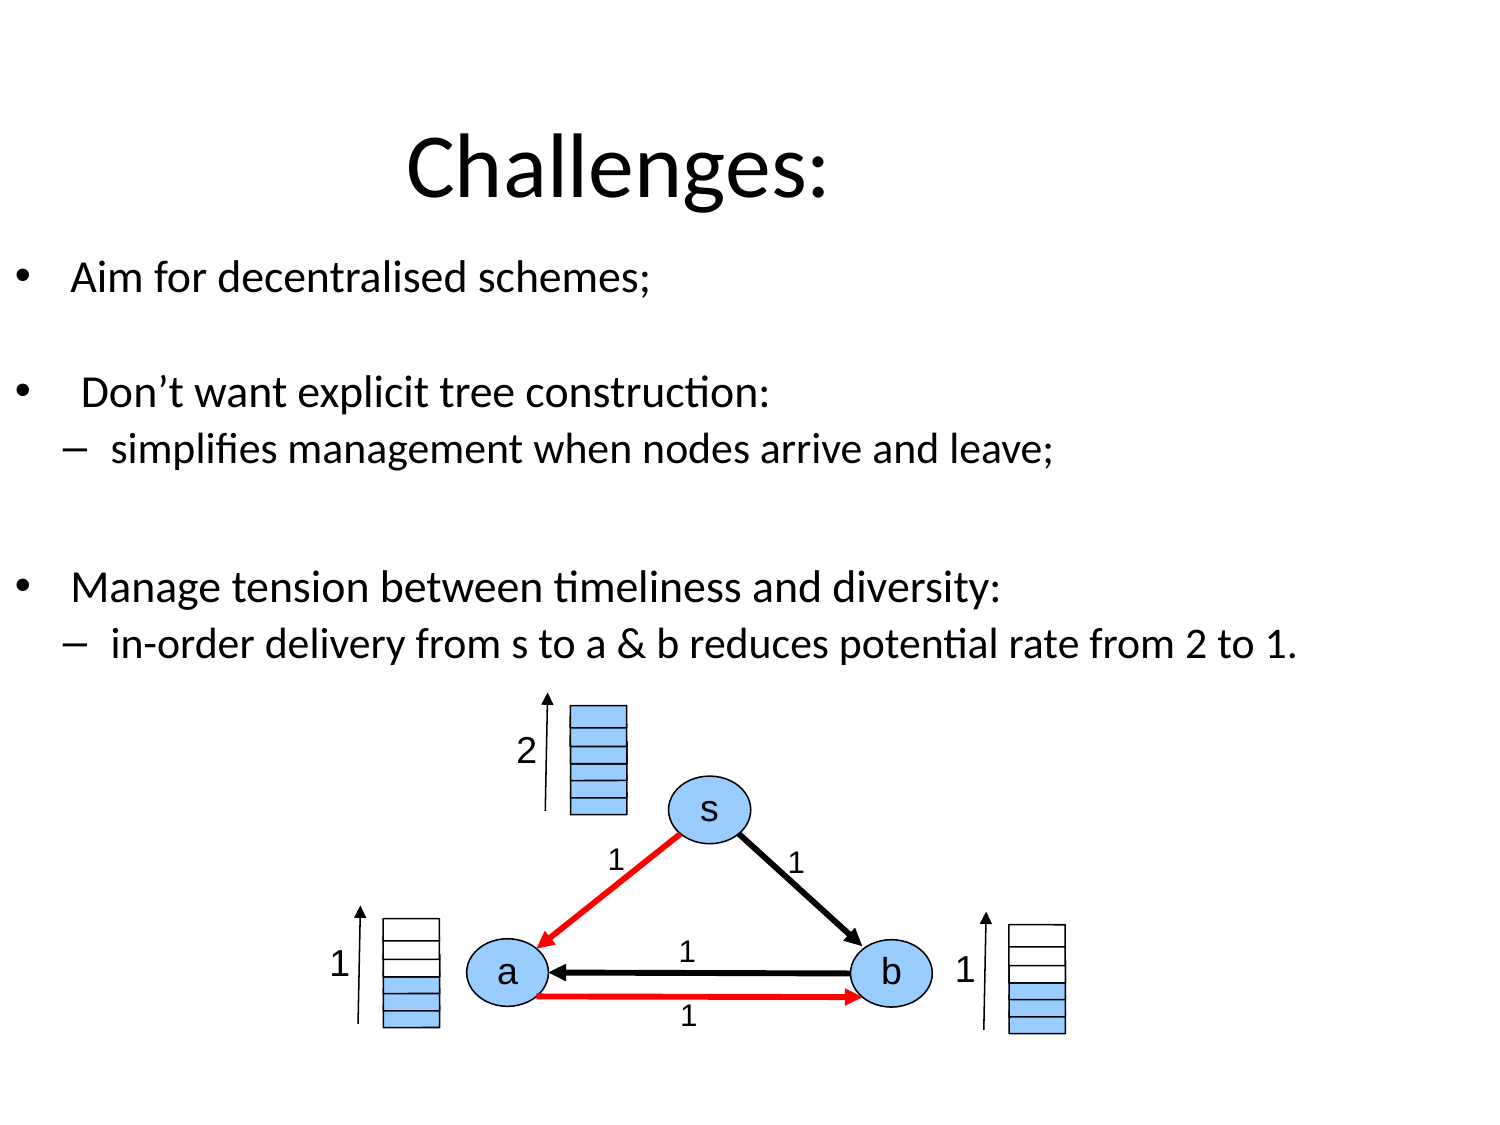

Challenges:
Aim for decentralised schemes;

 Don’t want explicit tree construction:
simplifies management when nodes arrive and leave;

Manage tension between timeliness and diversity:
in-order delivery from s to a & b reduces potential rate from 2 to 1.

2
s
1
1
1
a
b
1

1

1